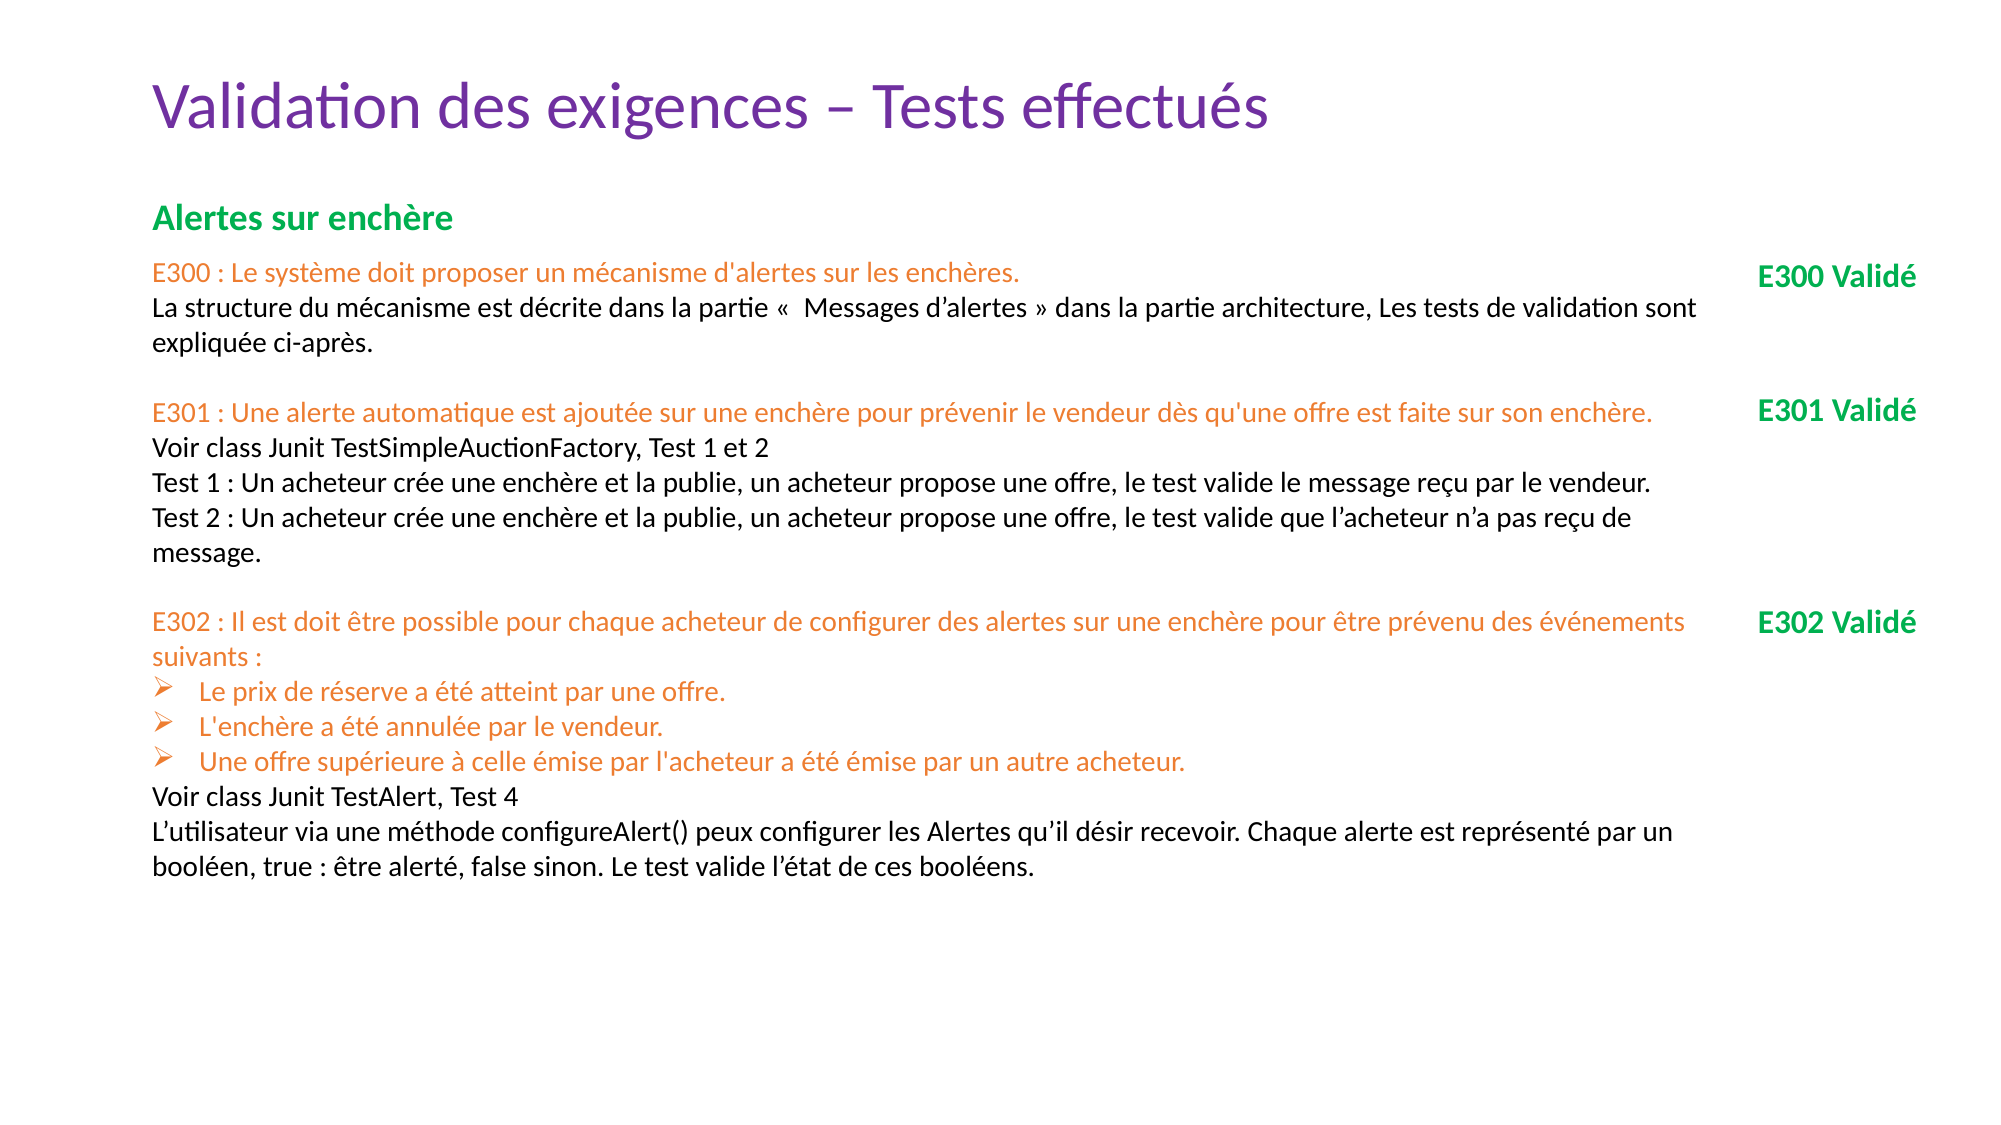

# Validation des exigences – Tests effectués
Alertes sur enchère
E300 : Le système doit proposer un mécanisme d'alertes sur les enchères.
La structure du mécanisme est décrite dans la partie «  Messages d’alertes » dans la partie architecture, Les tests de validation sont expliquée ci-après.

E301 : Une alerte automatique est ajoutée sur une enchère pour prévenir le vendeur dès qu'une offre est faite sur son enchère.
Voir class Junit TestSimpleAuctionFactory, Test 1 et 2
Test 1 : Un acheteur crée une enchère et la publie, un acheteur propose une offre, le test valide le message reçu par le vendeur.
Test 2 : Un acheteur crée une enchère et la publie, un acheteur propose une offre, le test valide que l’acheteur n’a pas reçu de message.

E302 : Il est doit être possible pour chaque acheteur de configurer des alertes sur une enchère pour être prévenu des événements suivants :
Le prix de réserve a été atteint par une offre.
L'enchère a été annulée par le vendeur.
Une offre supérieure à celle émise par l'acheteur a été émise par un autre acheteur.
Voir class Junit TestAlert, Test 4
L’utilisateur via une méthode configureAlert() peux configurer les Alertes qu’il désir recevoir. Chaque alerte est représenté par un booléen, true : être alerté, false sinon. Le test valide l’état de ces booléens.
E300 Validé
E301 Validé
E302 Validé